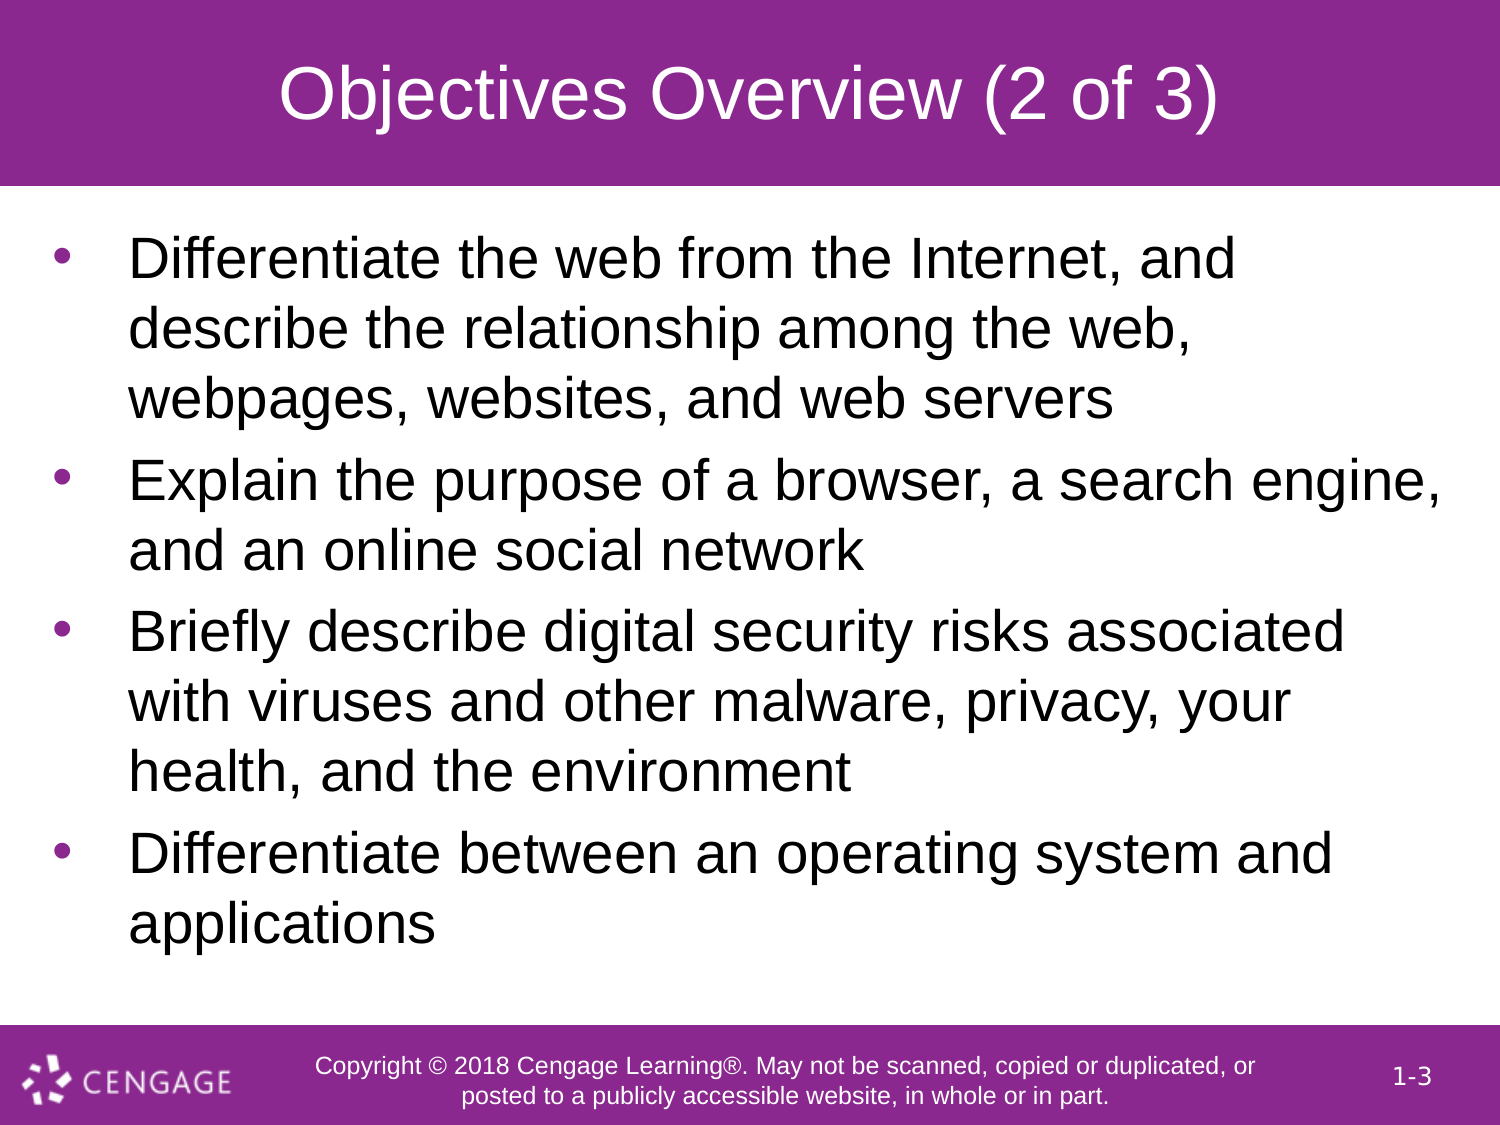

# Objectives Overview (2 of 3)
Differentiate the web from the Internet, and describe the relationship among the web, webpages, websites, and web servers
Explain the purpose of a browser, a search engine, and an online social network
Briefly describe digital security risks associated with viruses and other malware, privacy, your health, and the environment
Differentiate between an operating system and applications